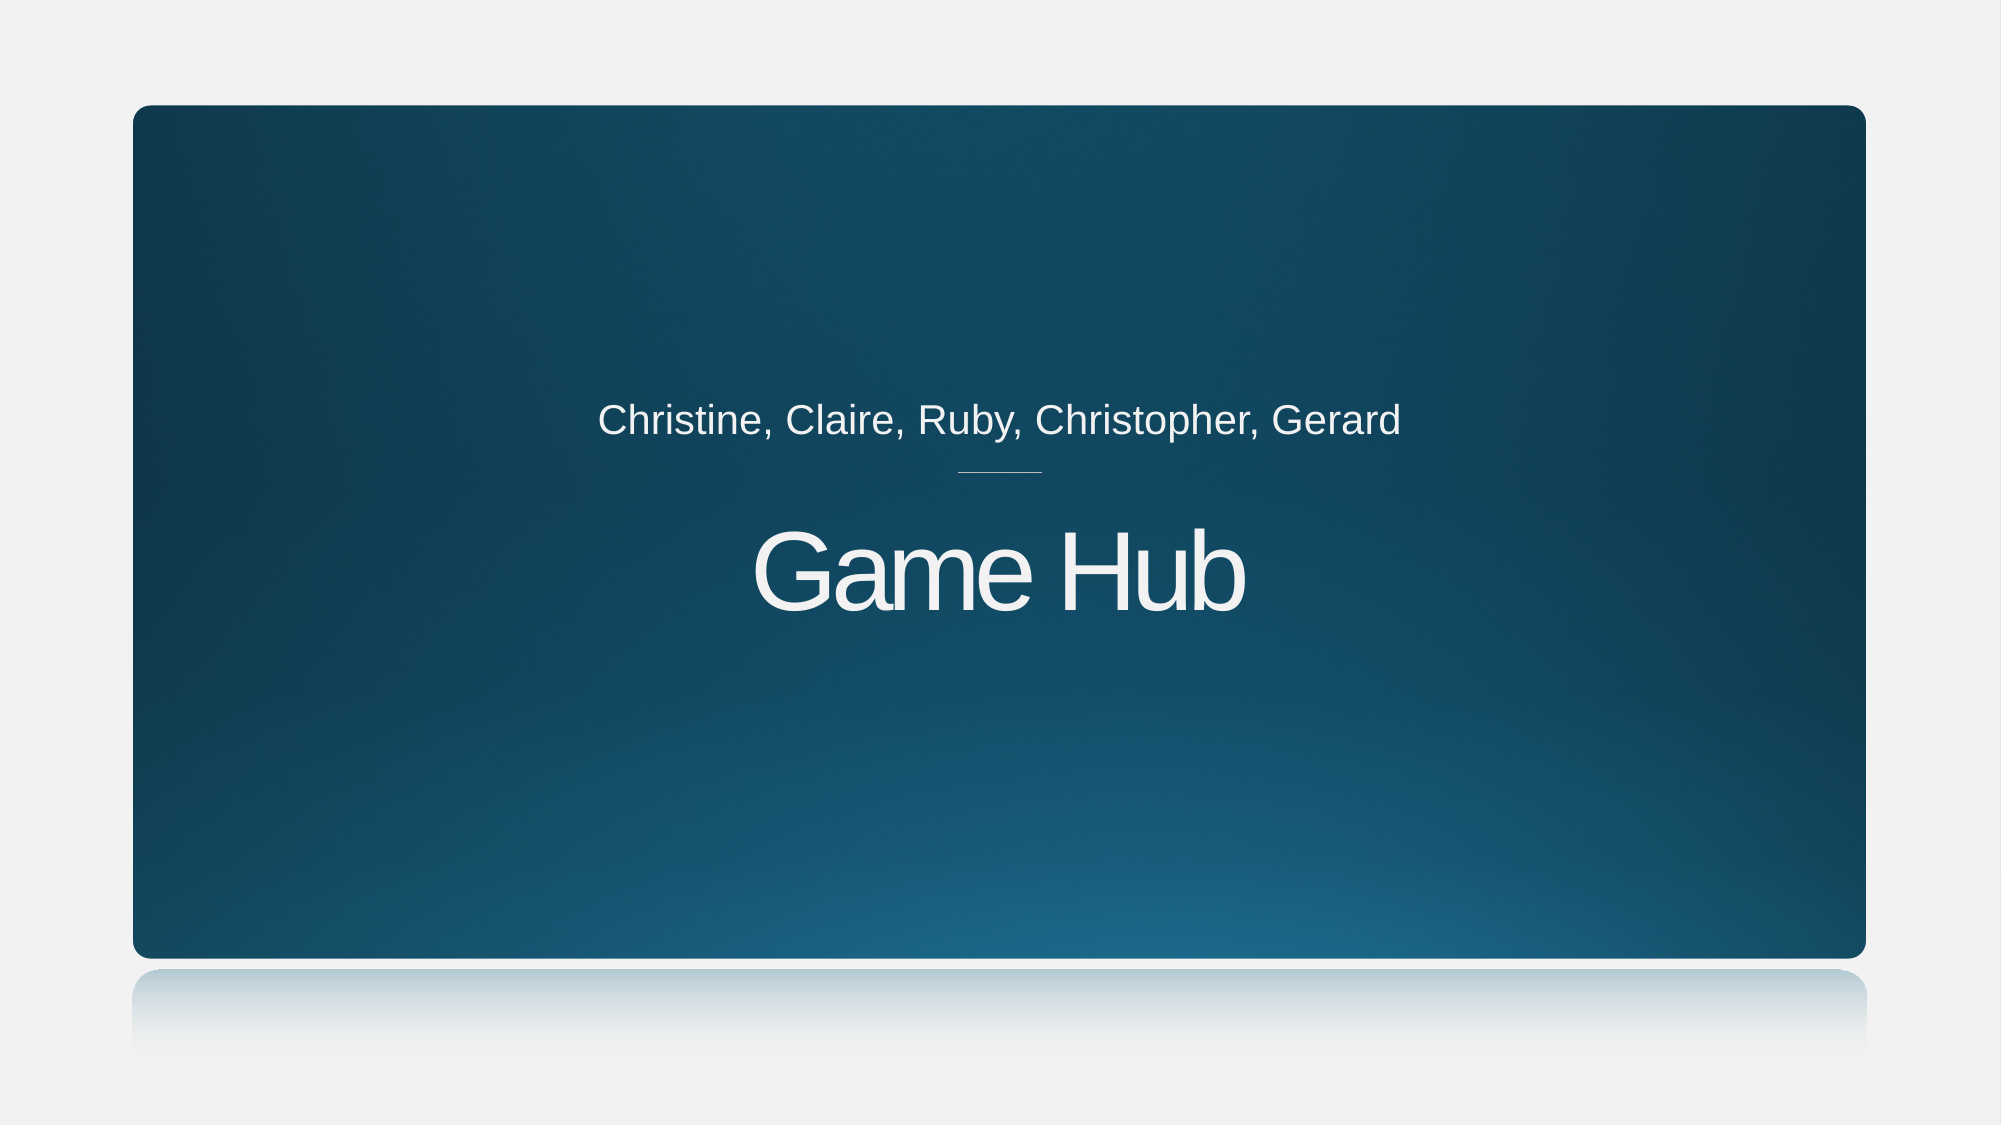

Christine, Claire, Ruby, Christopher, Gerard
# Game Hub